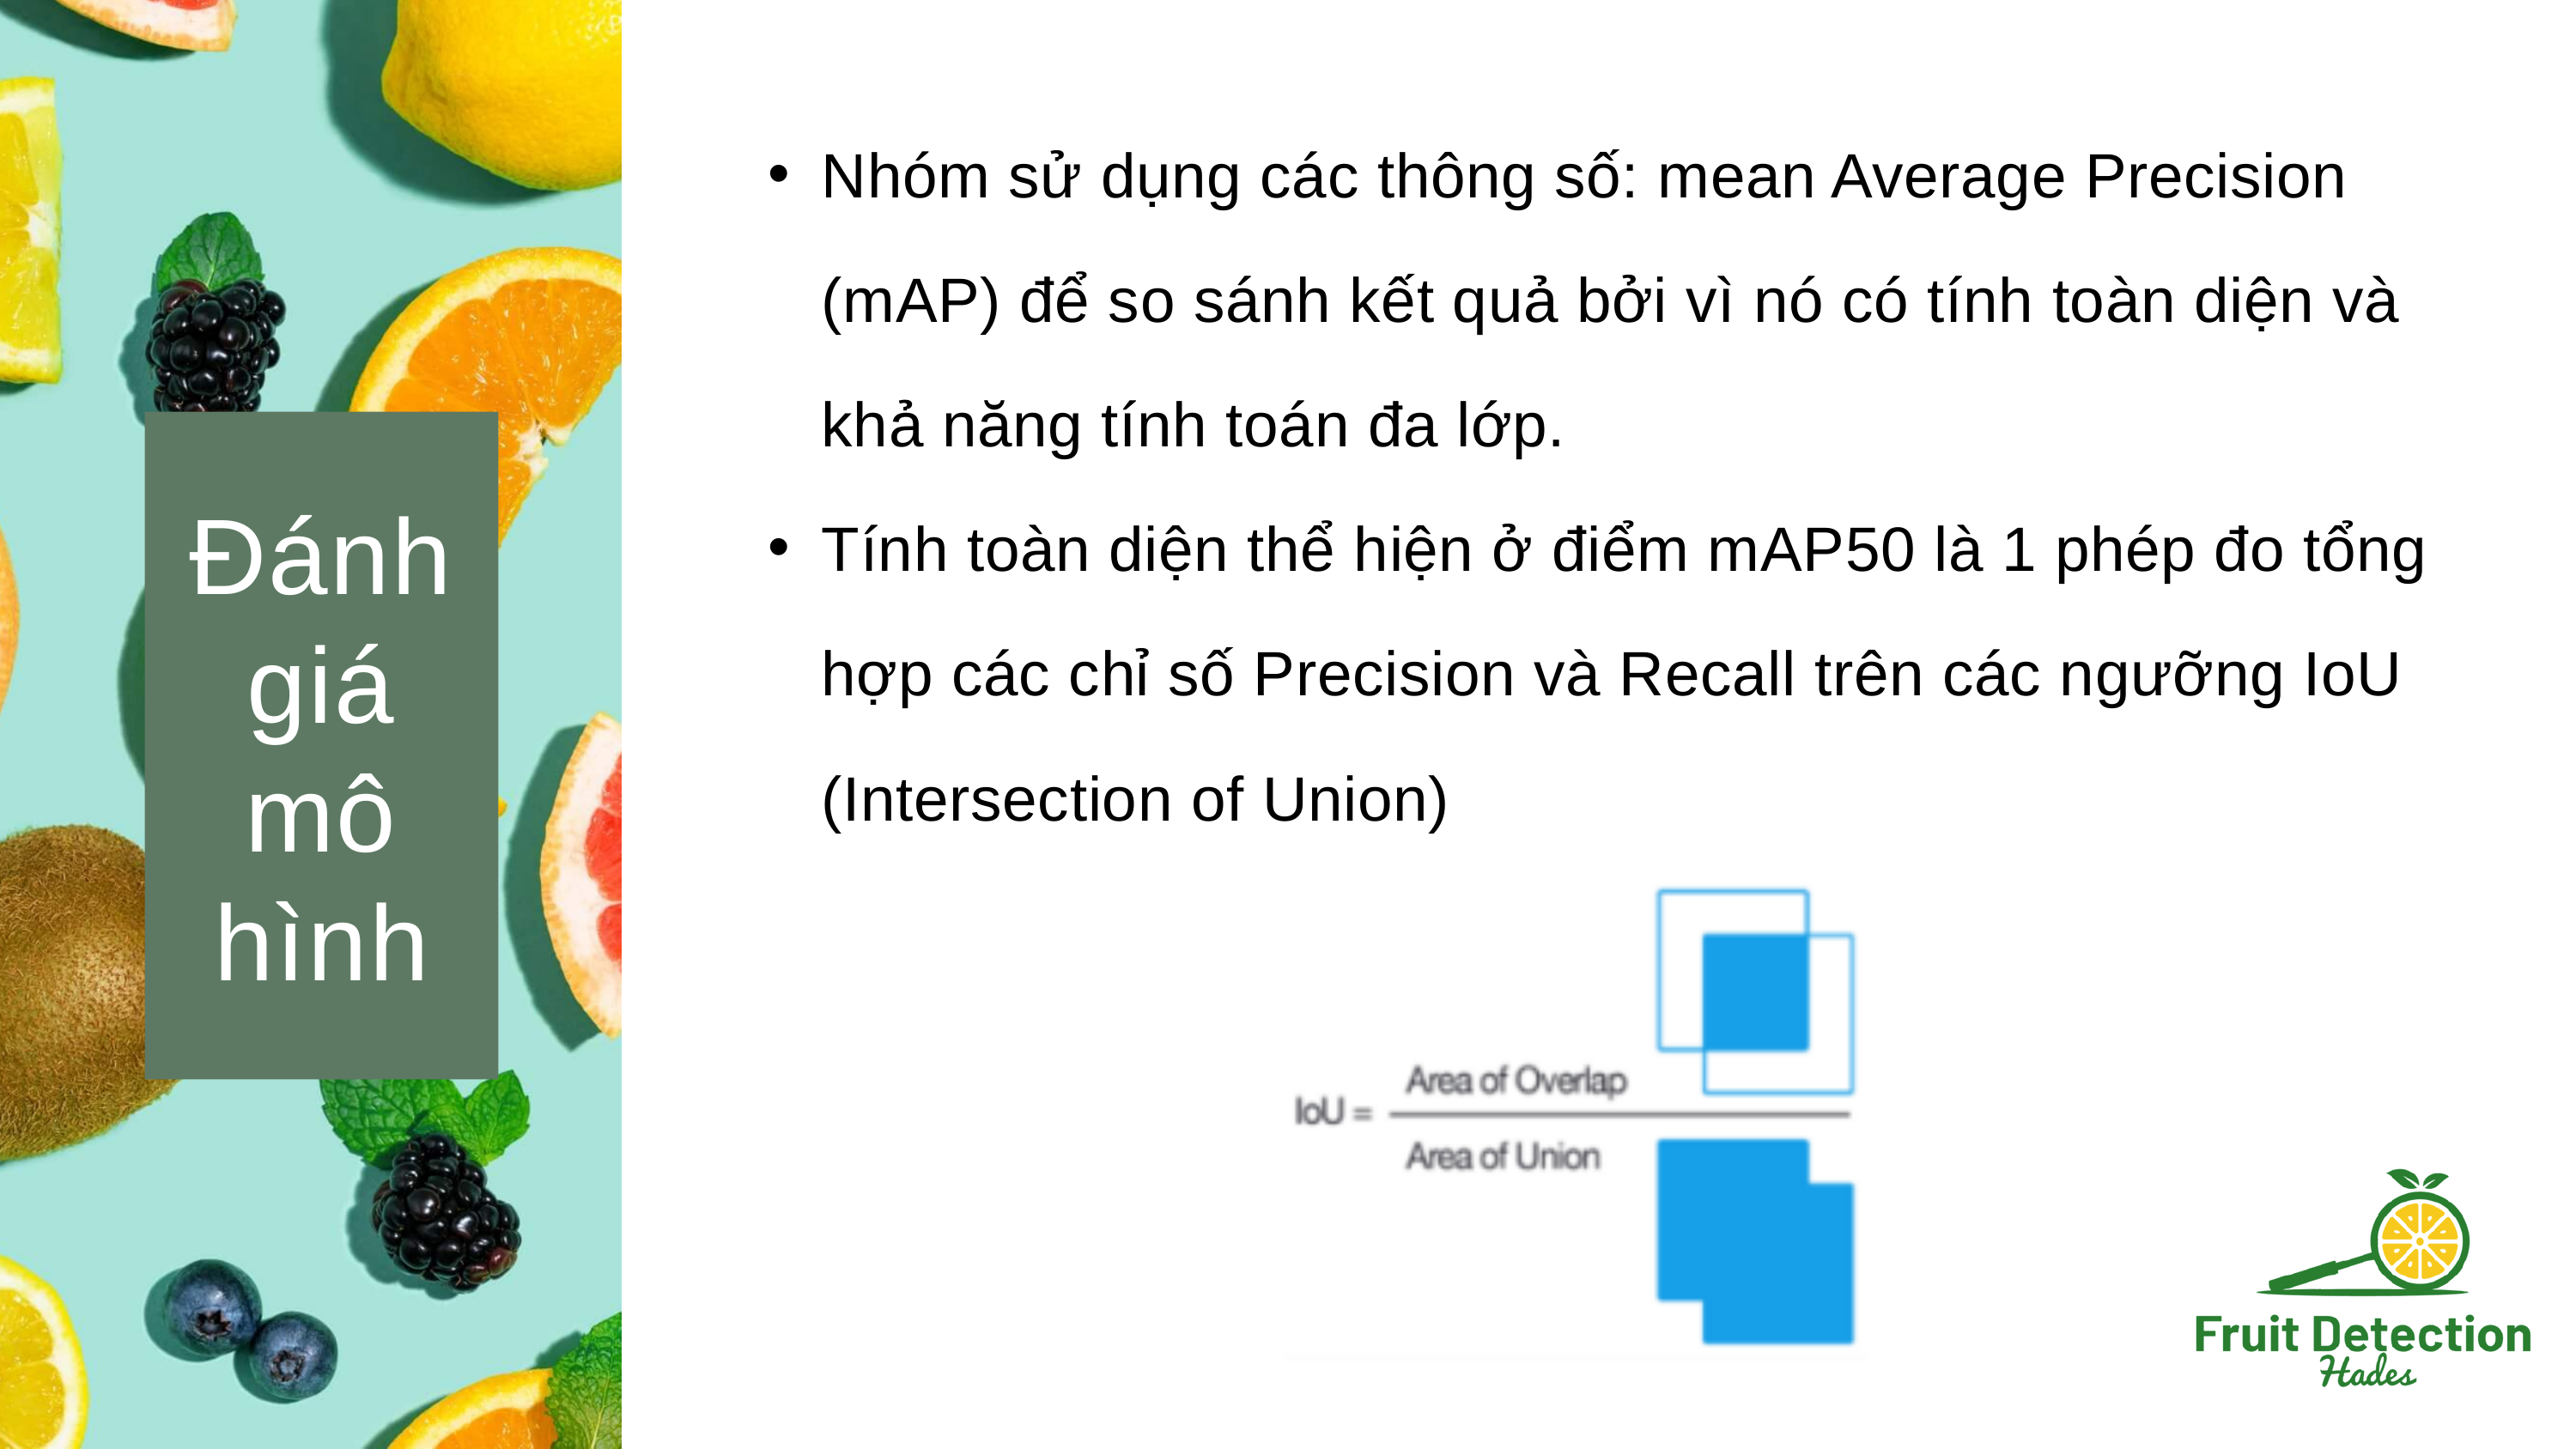

Nhóm sử dụng các thông số: mean Average Precision (mAP) để so sánh kết quả bởi vì nó có tính toàn diện và khả năng tính toán đa lớp.
Tính toàn diện thể hiện ở điểm mAP50 là 1 phép đo tổng hợp các chỉ số Precision và Recall trên các ngưỡng IoU (Intersection of Union)

Đánh giá mô hình